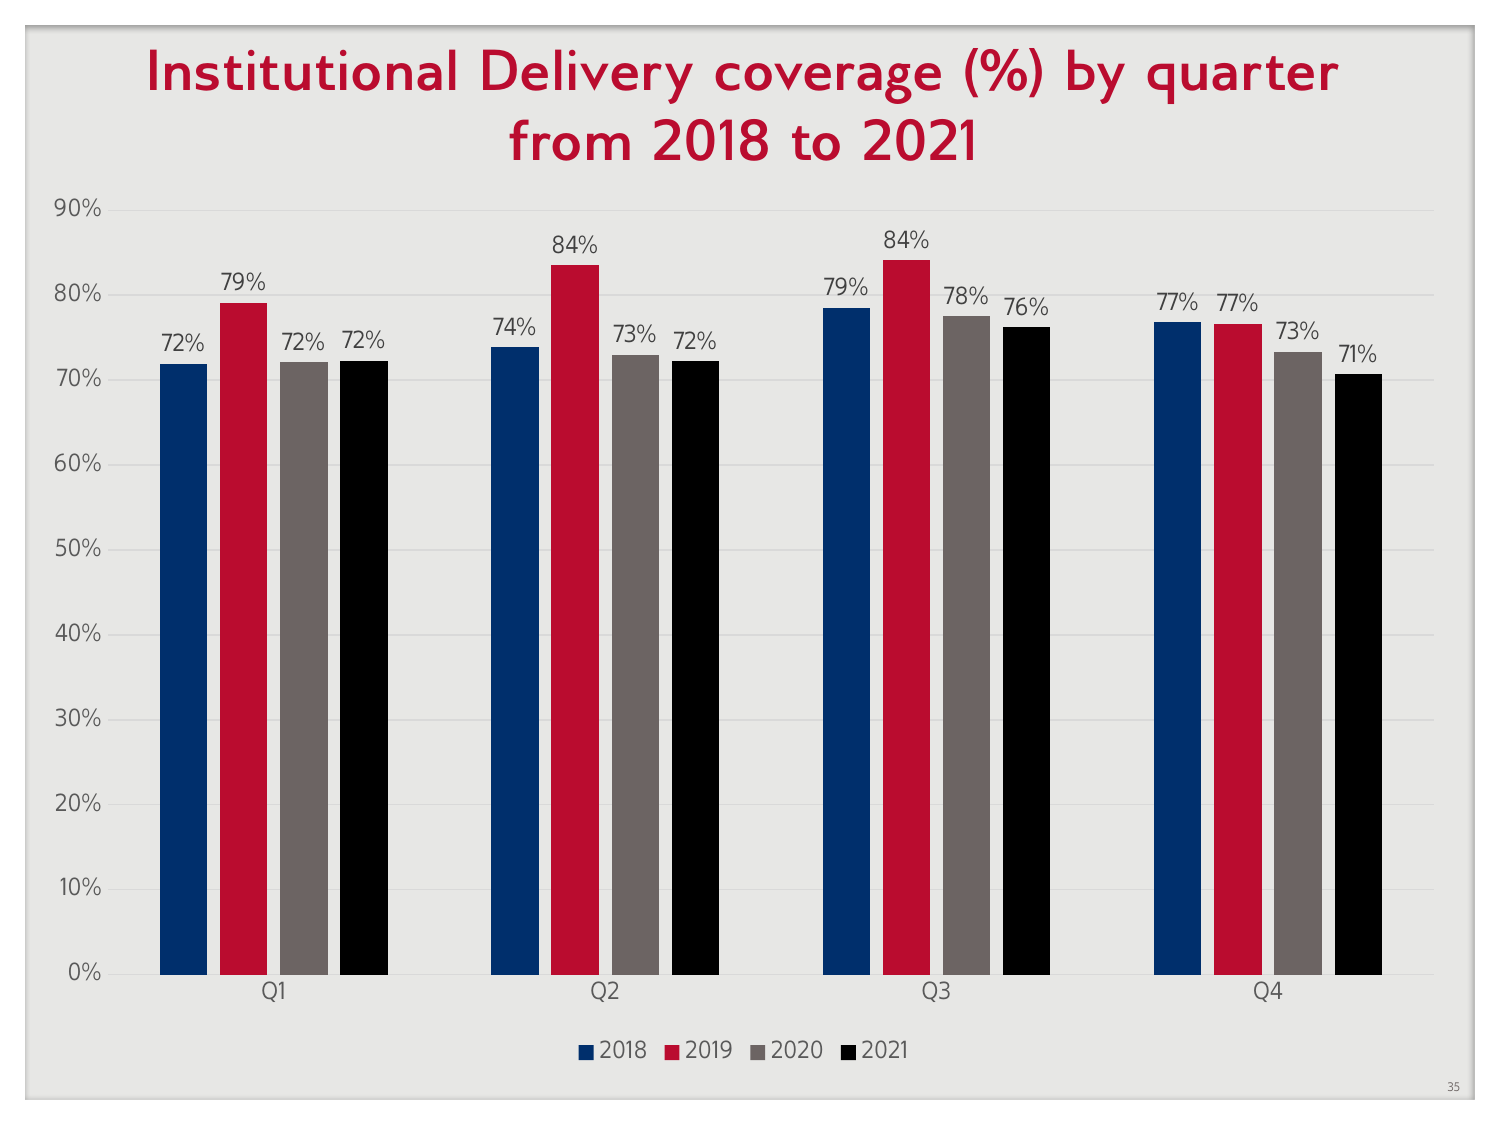

# Institutional Delivery coverage (%) by quarter from 2018 to 2021

### Chart

| Category | 2018 | 2019 | 2020 | 2021 |
|---|---|---|---|---|
| Q1 | 0.7190000000000001 | 0.7909999999999999 | 0.721 | 0.723 |
| Q2 | 0.7390000000000001 | 0.835 | 0.73 | 0.7220000000000001 |
| Q3 | 0.785 | 0.841 | 0.775 | 0.762 |
| Q4 | 0.768 | 0.766 | 0.733 | 0.7070000000000001 |
35